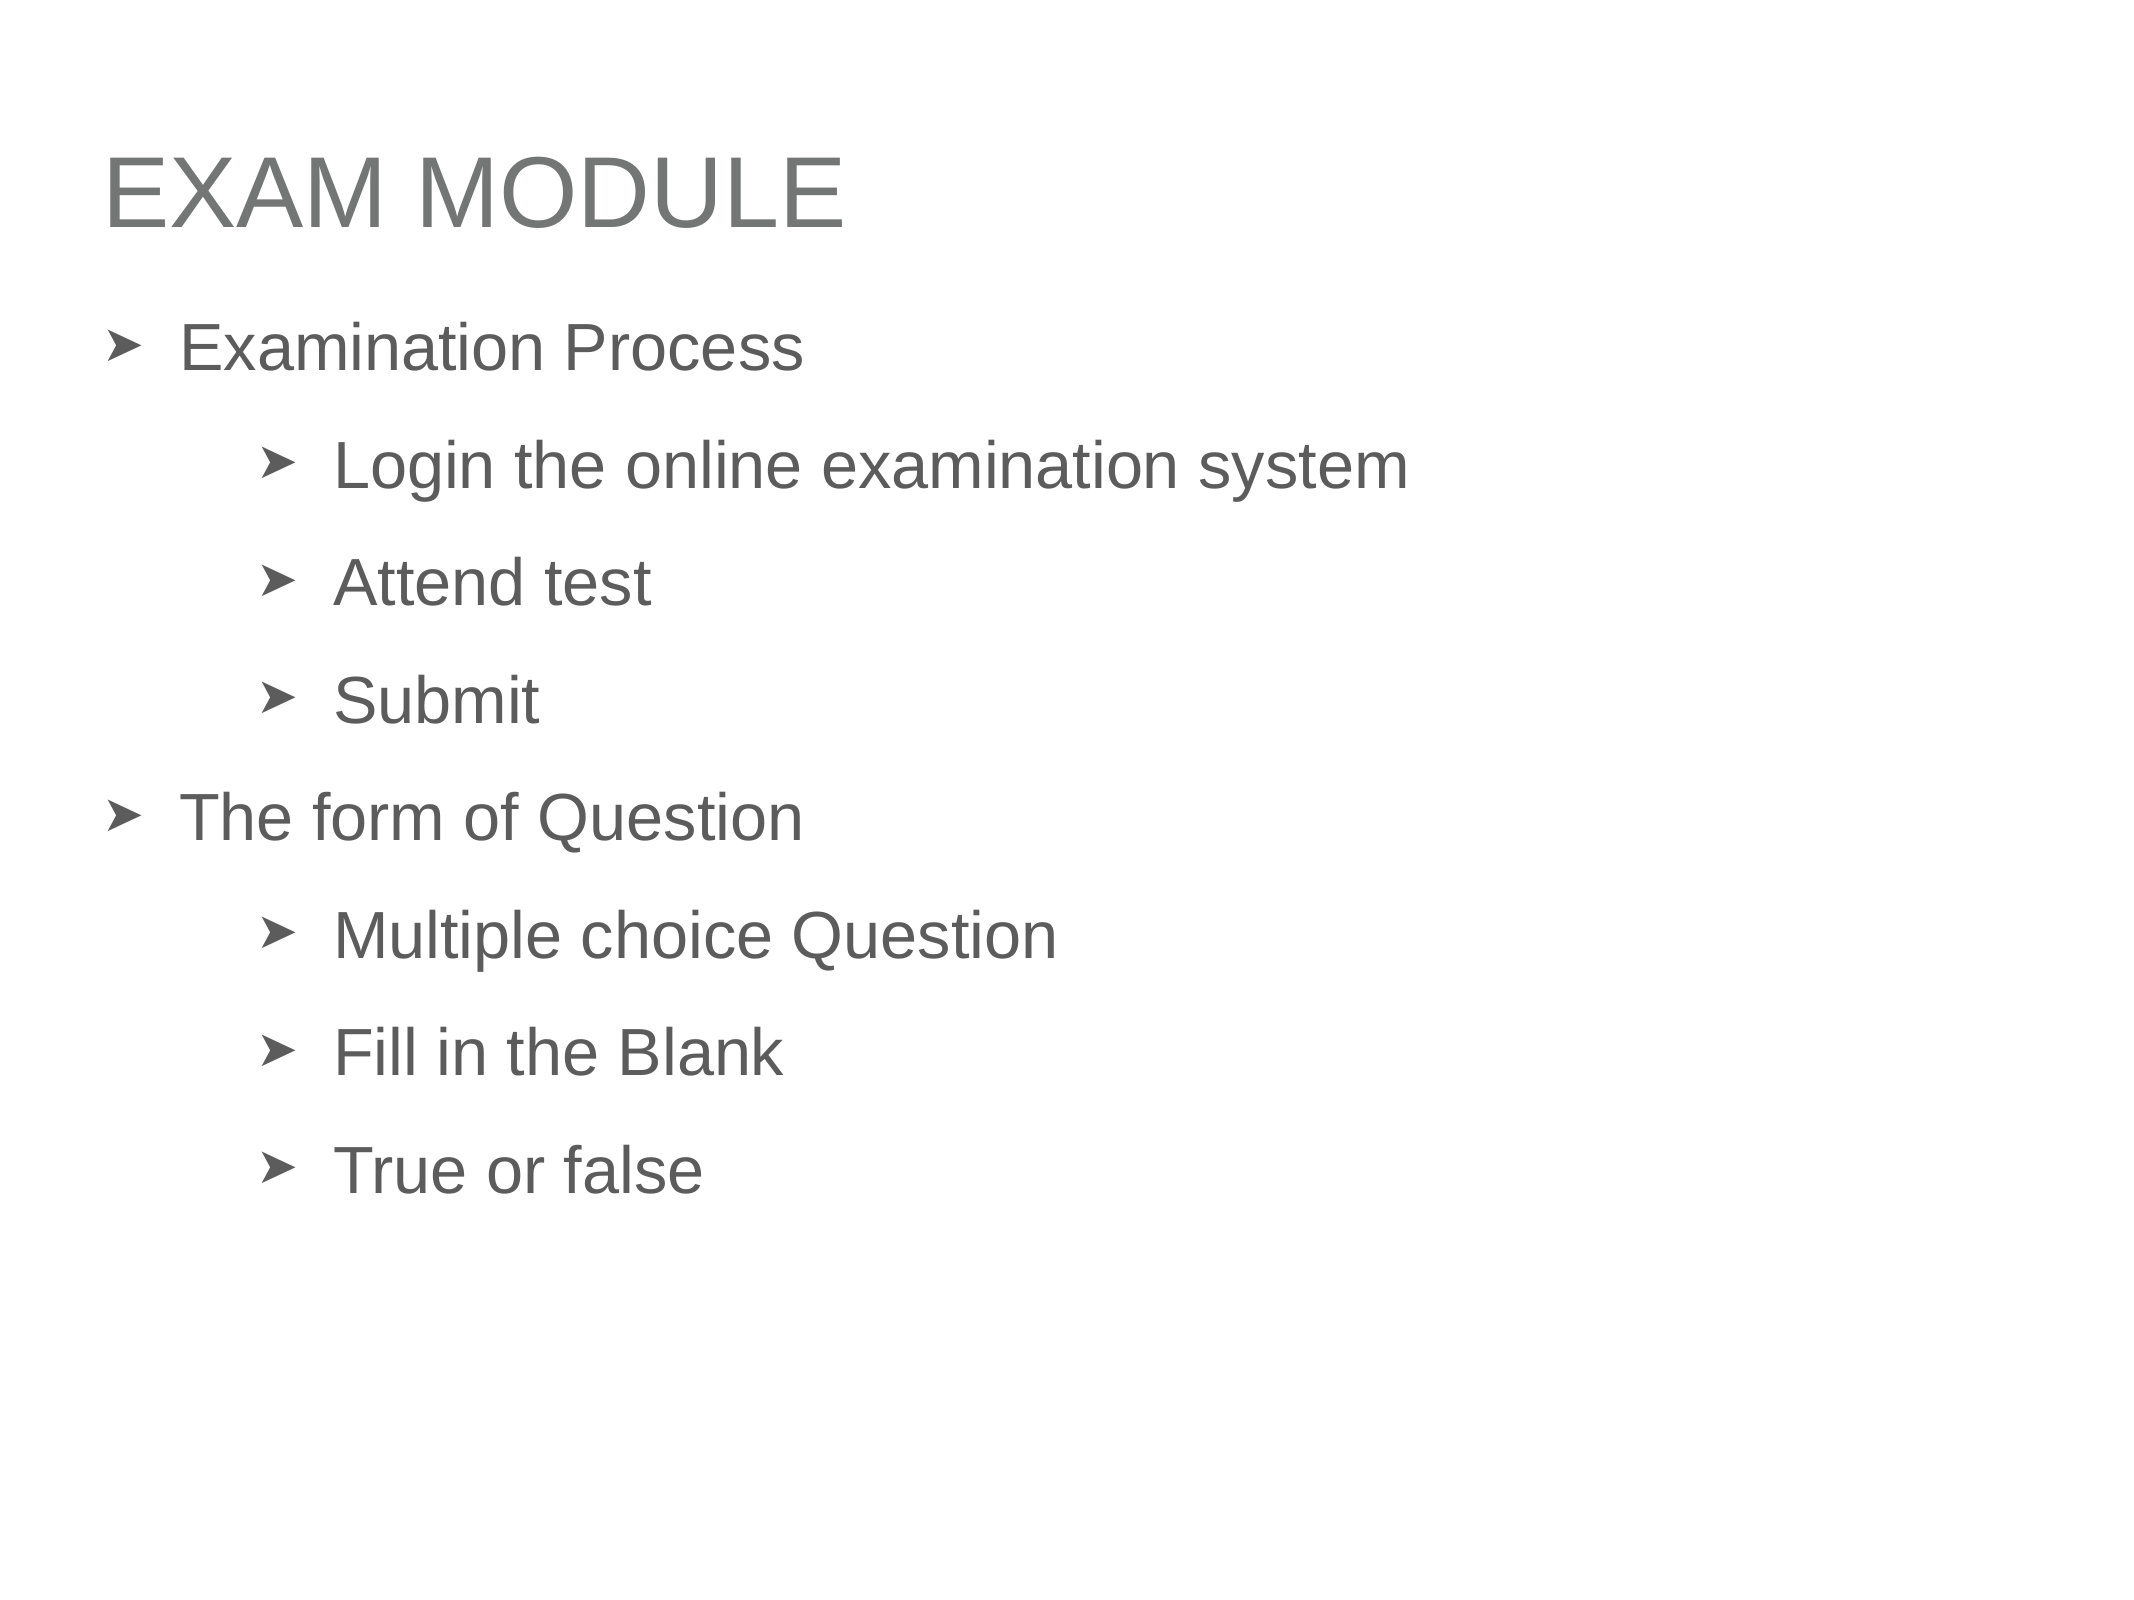

# Exam MOdule

Examination Process
Login the online examination system
Attend test
Submit
The form of Question
Multiple choice Question
Fill in the Blank
True or false
8